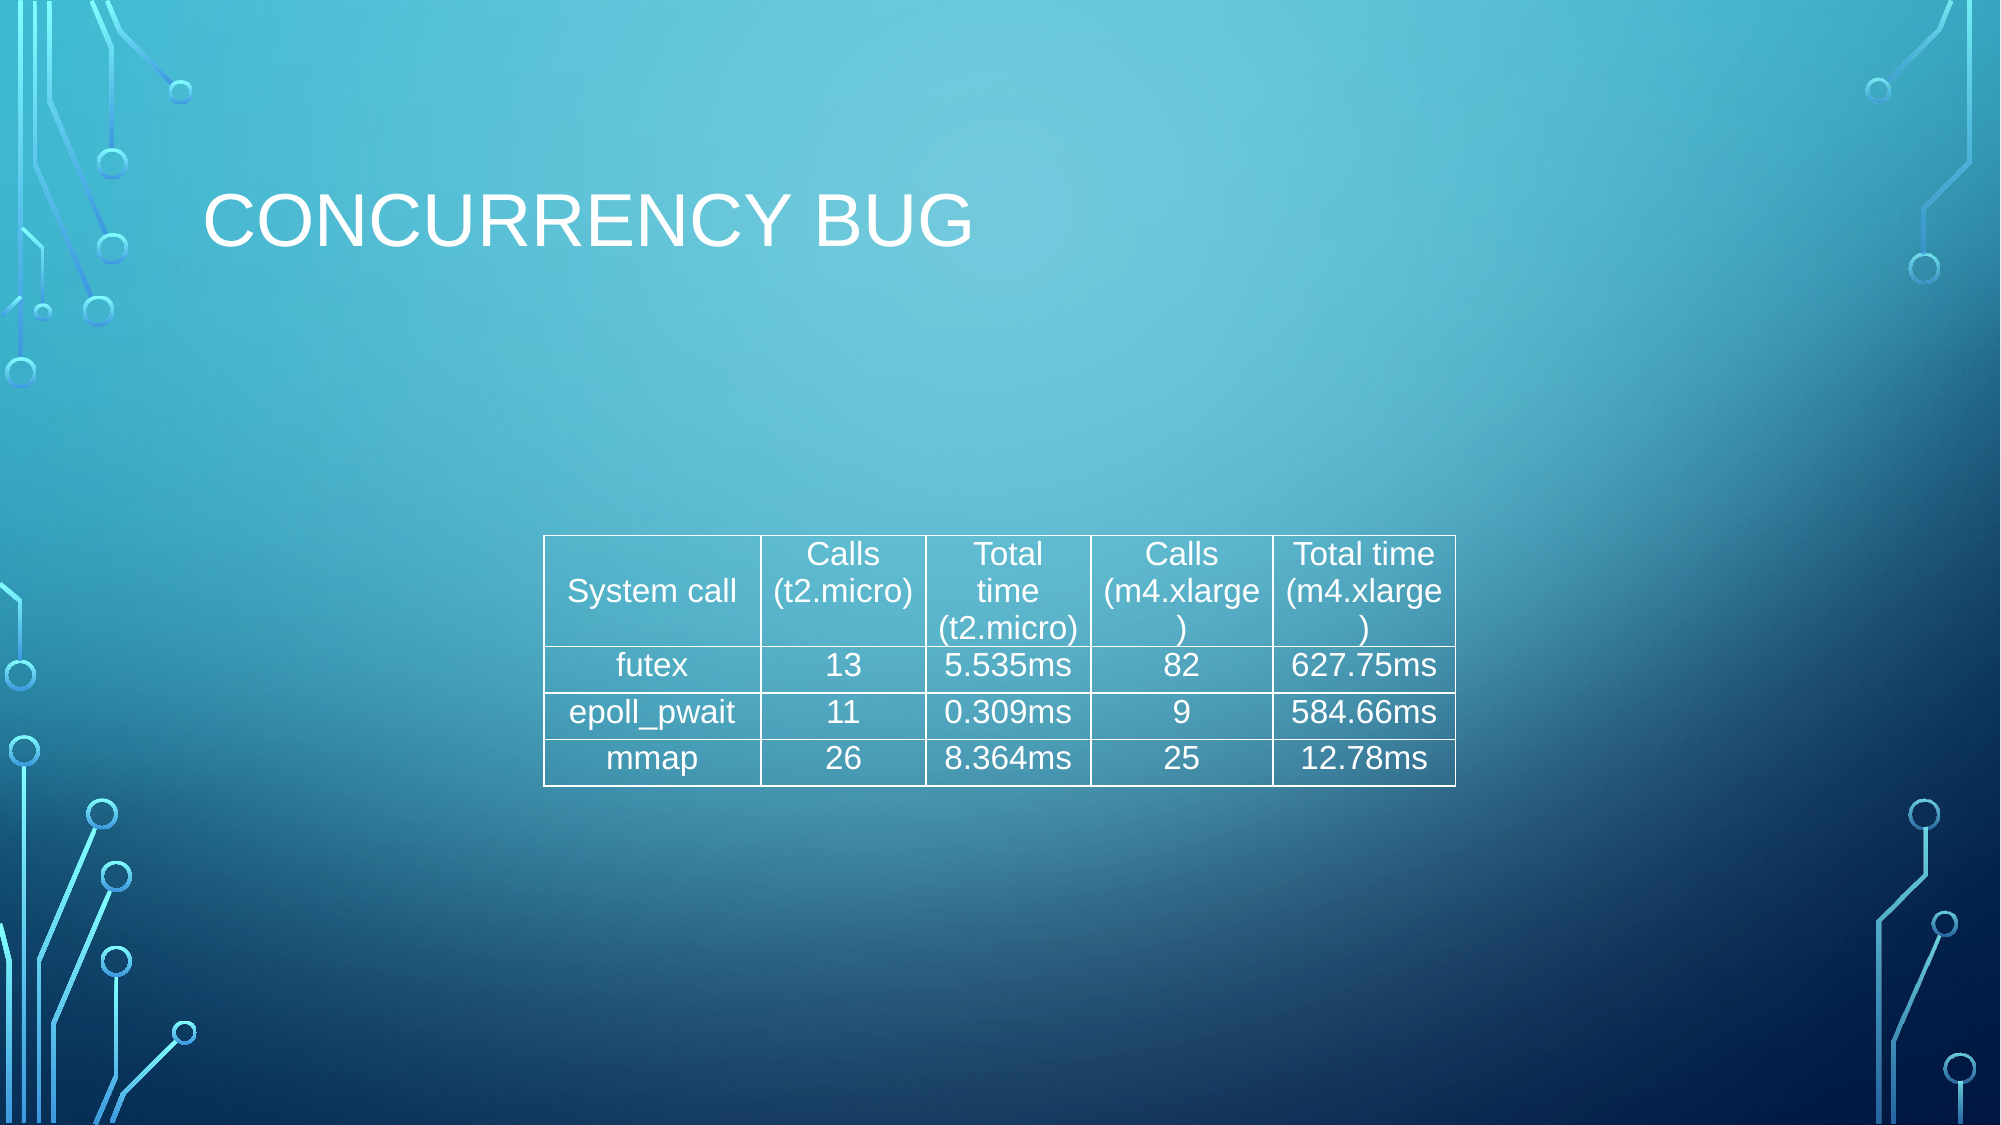

# concurrency Bug
| System call | Calls (t2.micro) | Total time (t2.micro) | Calls (m4.xlarge) | Total time (m4.xlarge) |
| --- | --- | --- | --- | --- |
| futex | 13 | 5.535ms | 82 | 627.75ms |
| epoll\_pwait | 11 | 0.309ms | 9 | 584.66ms |
| mmap | 26 | 8.364ms | 25 | 12.78ms |